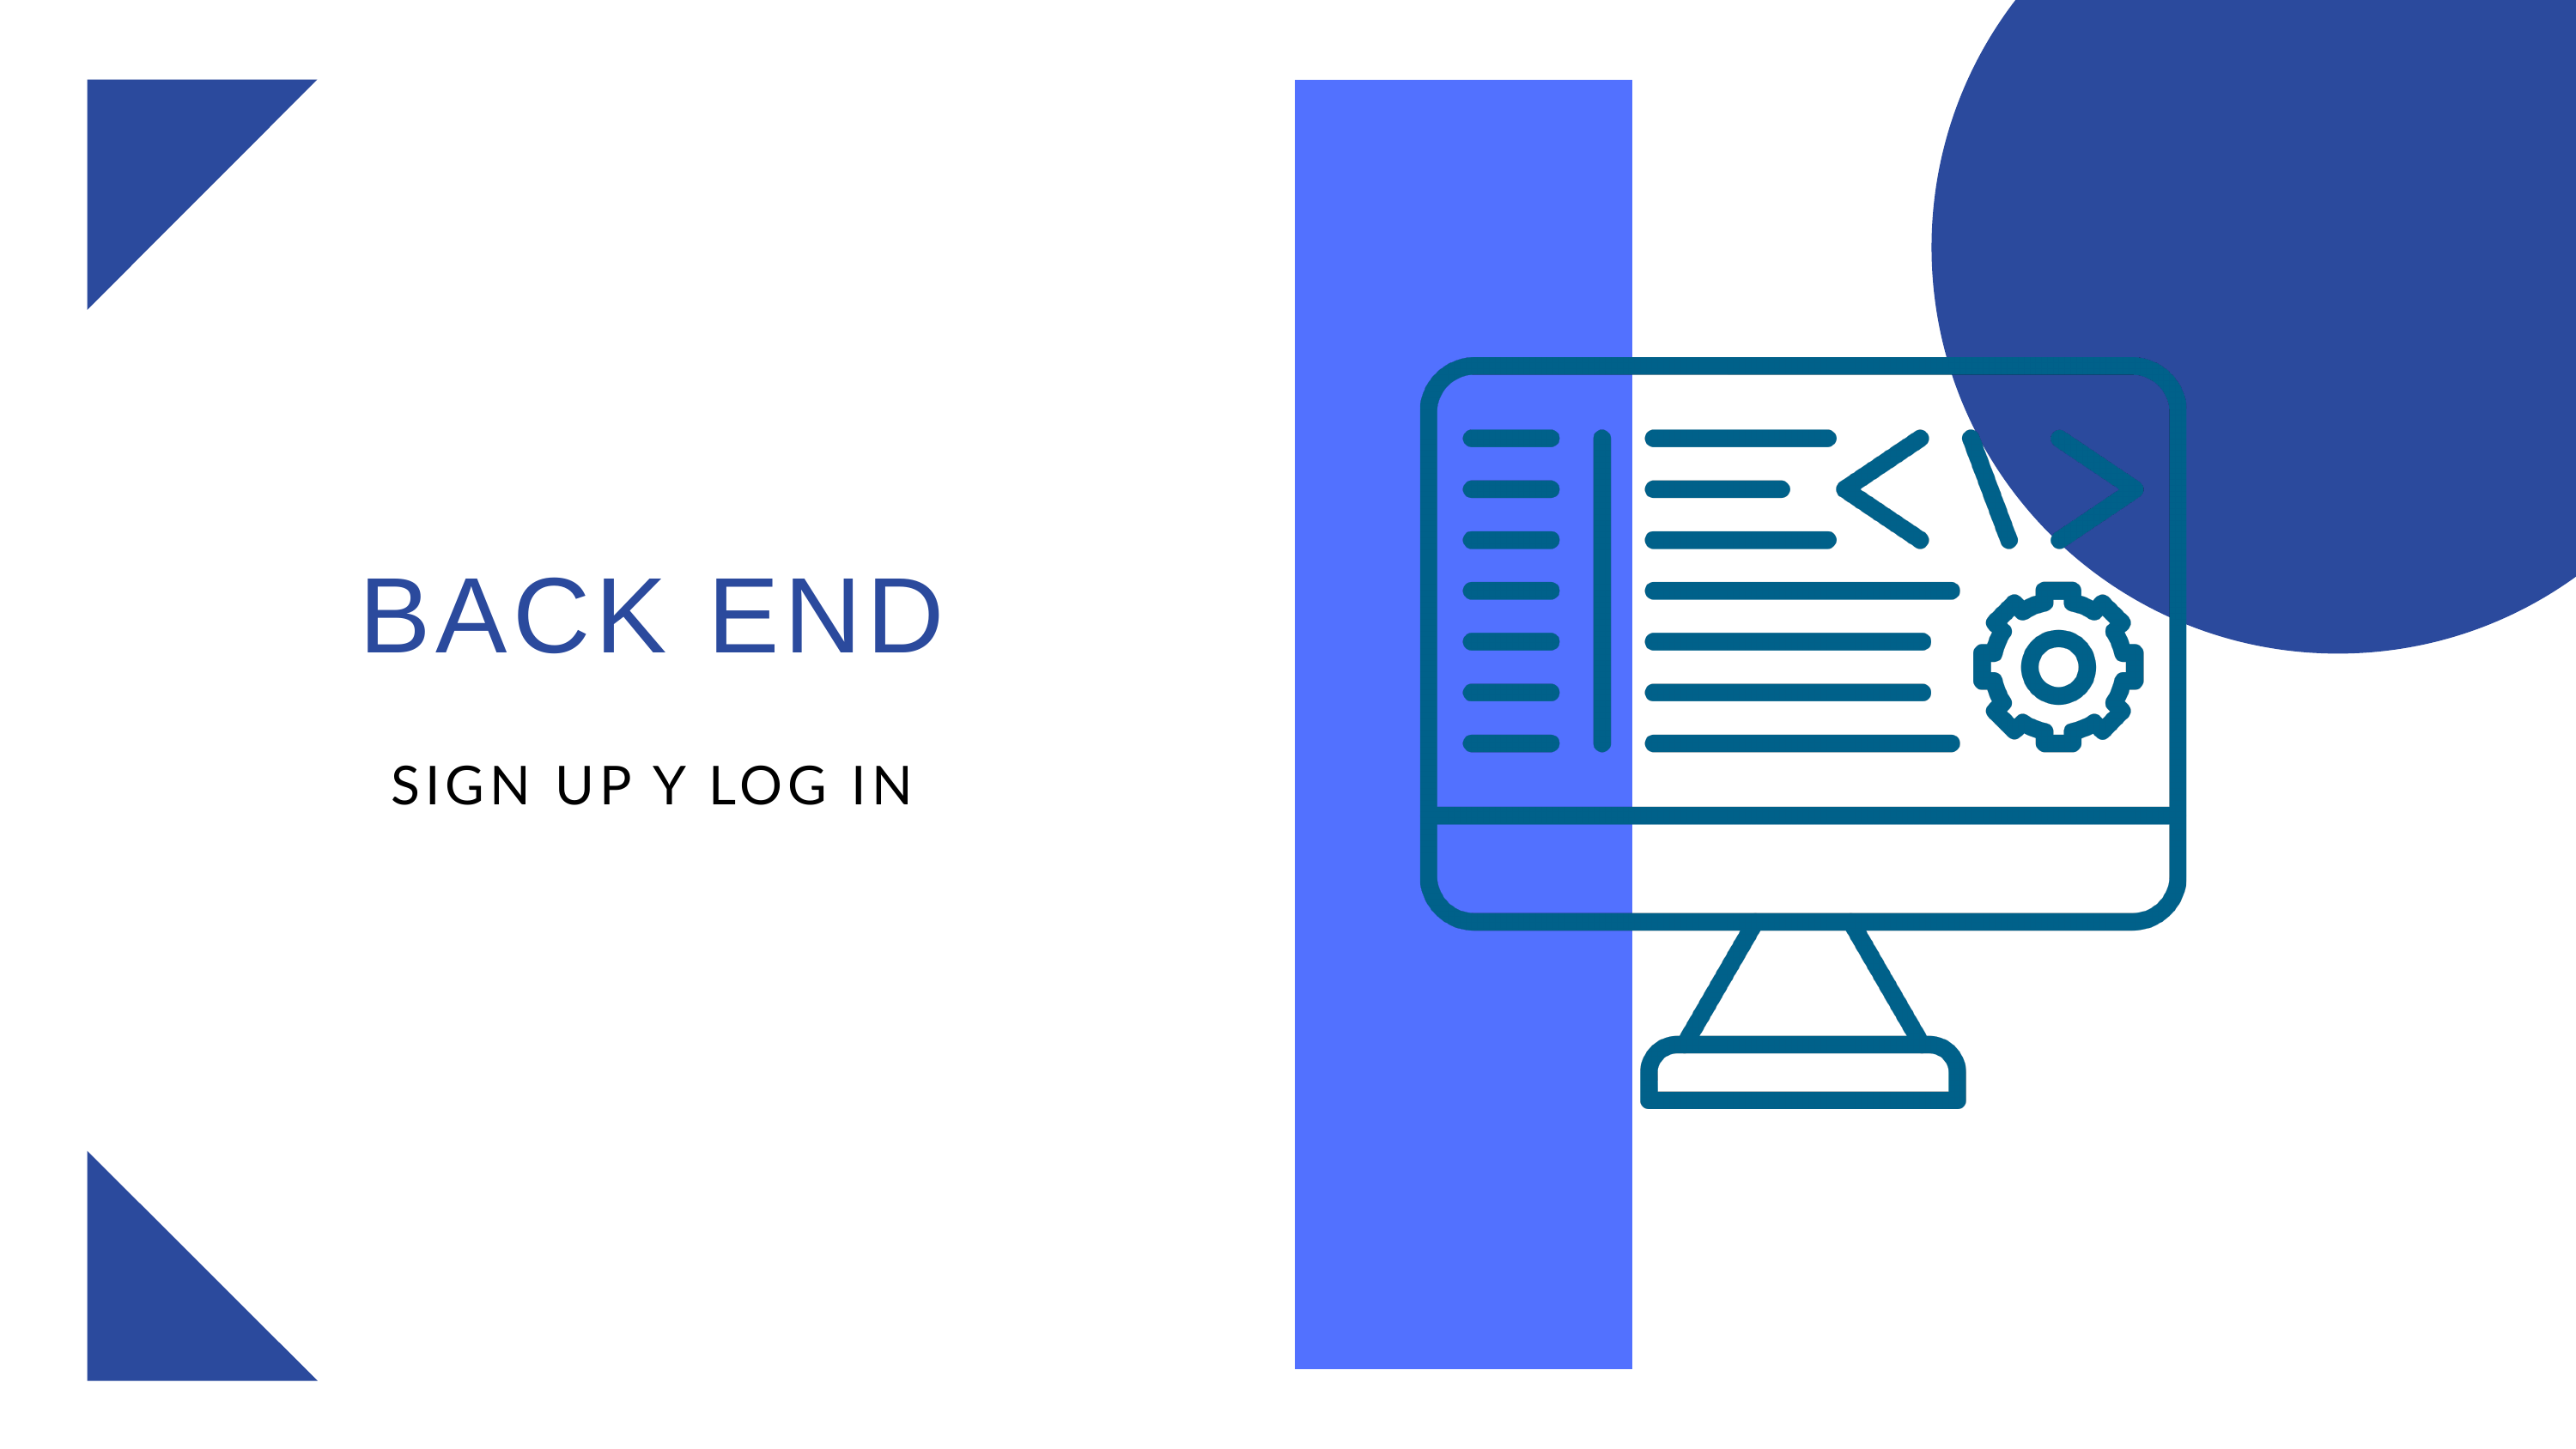

BACK END
SIGN UP Y LOG IN